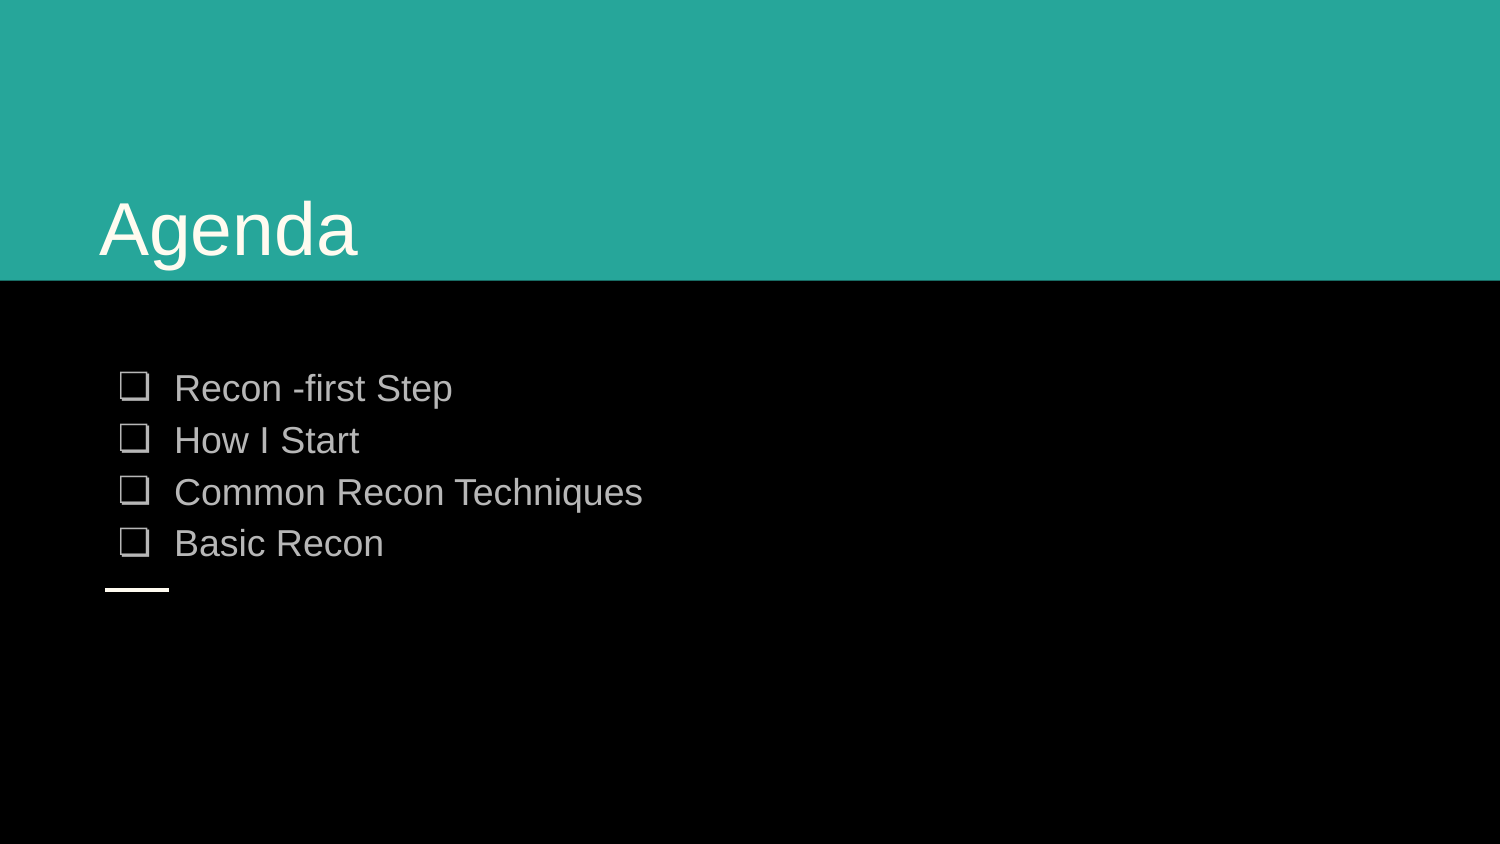

# Agenda
Recon -first Step
How I Start
Common Recon Techniques
Basic Recon